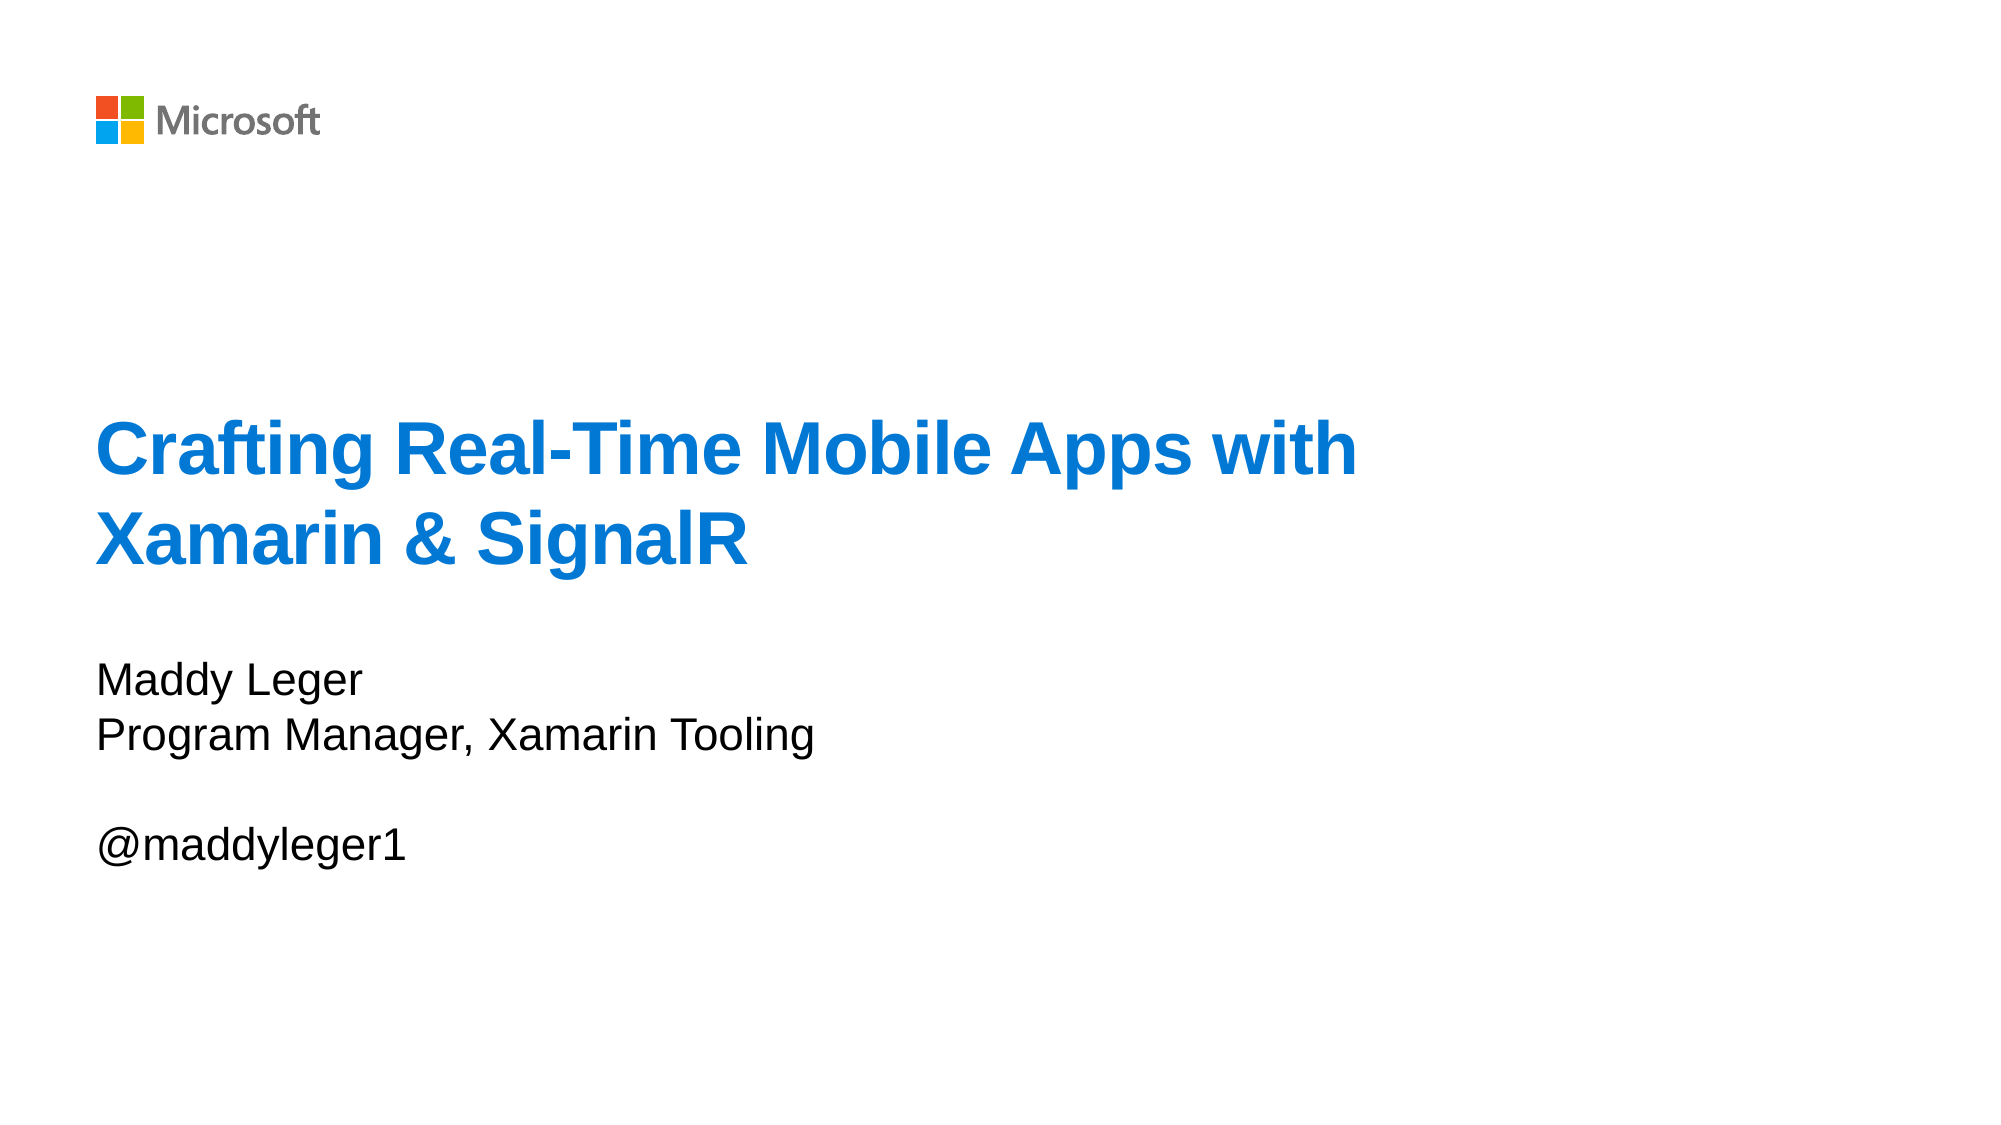

# Crafting Real-Time Mobile Apps with Xamarin & SignalR
Maddy Leger
Program Manager, Xamarin Tooling

@maddyleger1